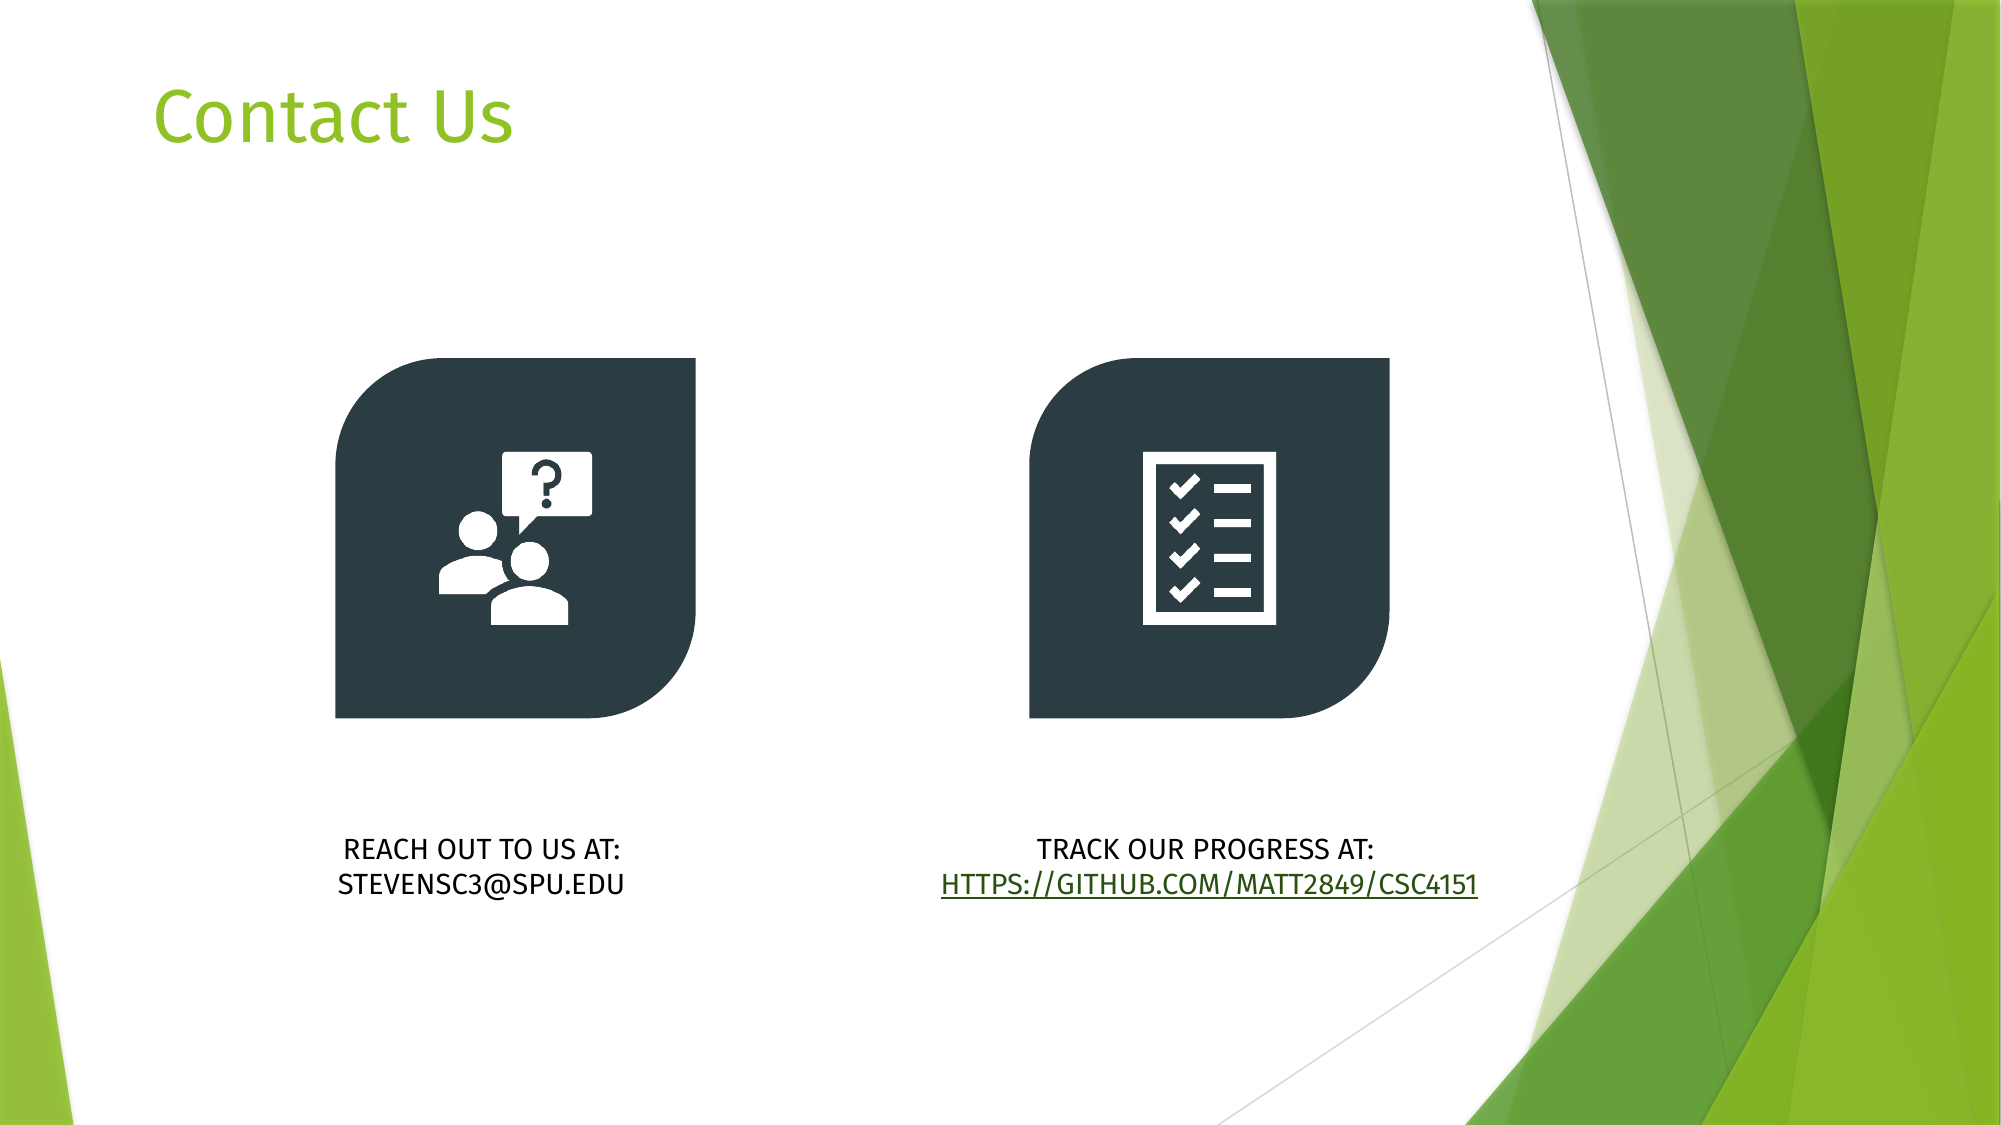

# Contact Us
Reach out to us at: stevensc3@spu.edu
Track our progress at: https://github.com/matt2849/CSC4151